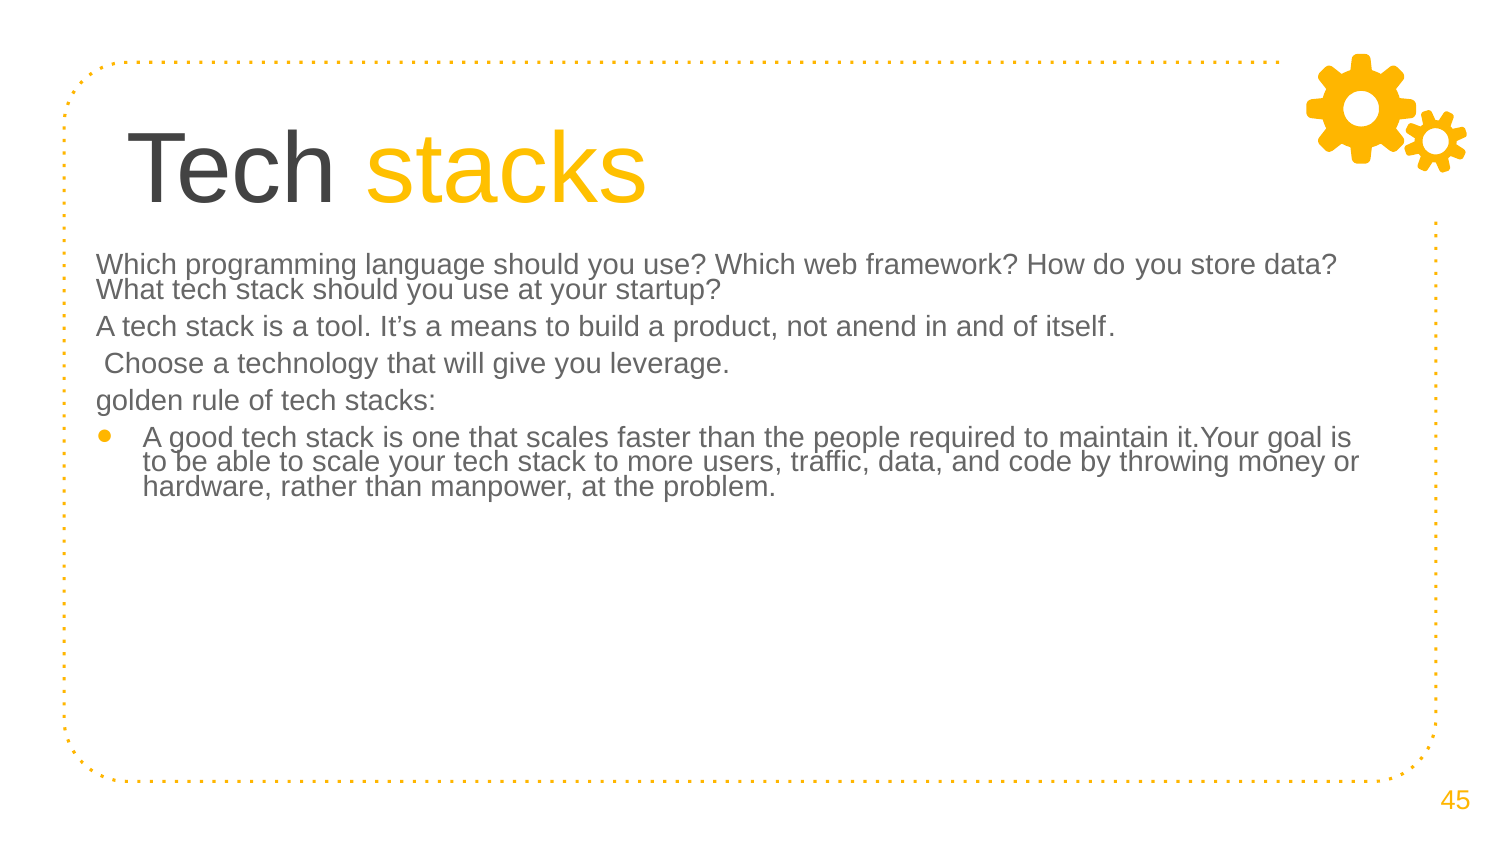

# Tech stacks
Which programming language should you use? Which web framework? How do you store data? What tech stack should you use at your startup?
A tech stack is a tool. It’s a means to build a product, not anend in and of itself.
 Choose a technology that will give you leverage.
golden rule of tech stacks:
A good tech stack is one that scales faster than the people required to maintain it.Your goal is to be able to scale your tech stack to more users, traffic, data, and code by throwing money or hardware, rather than manpower, at the problem.
45